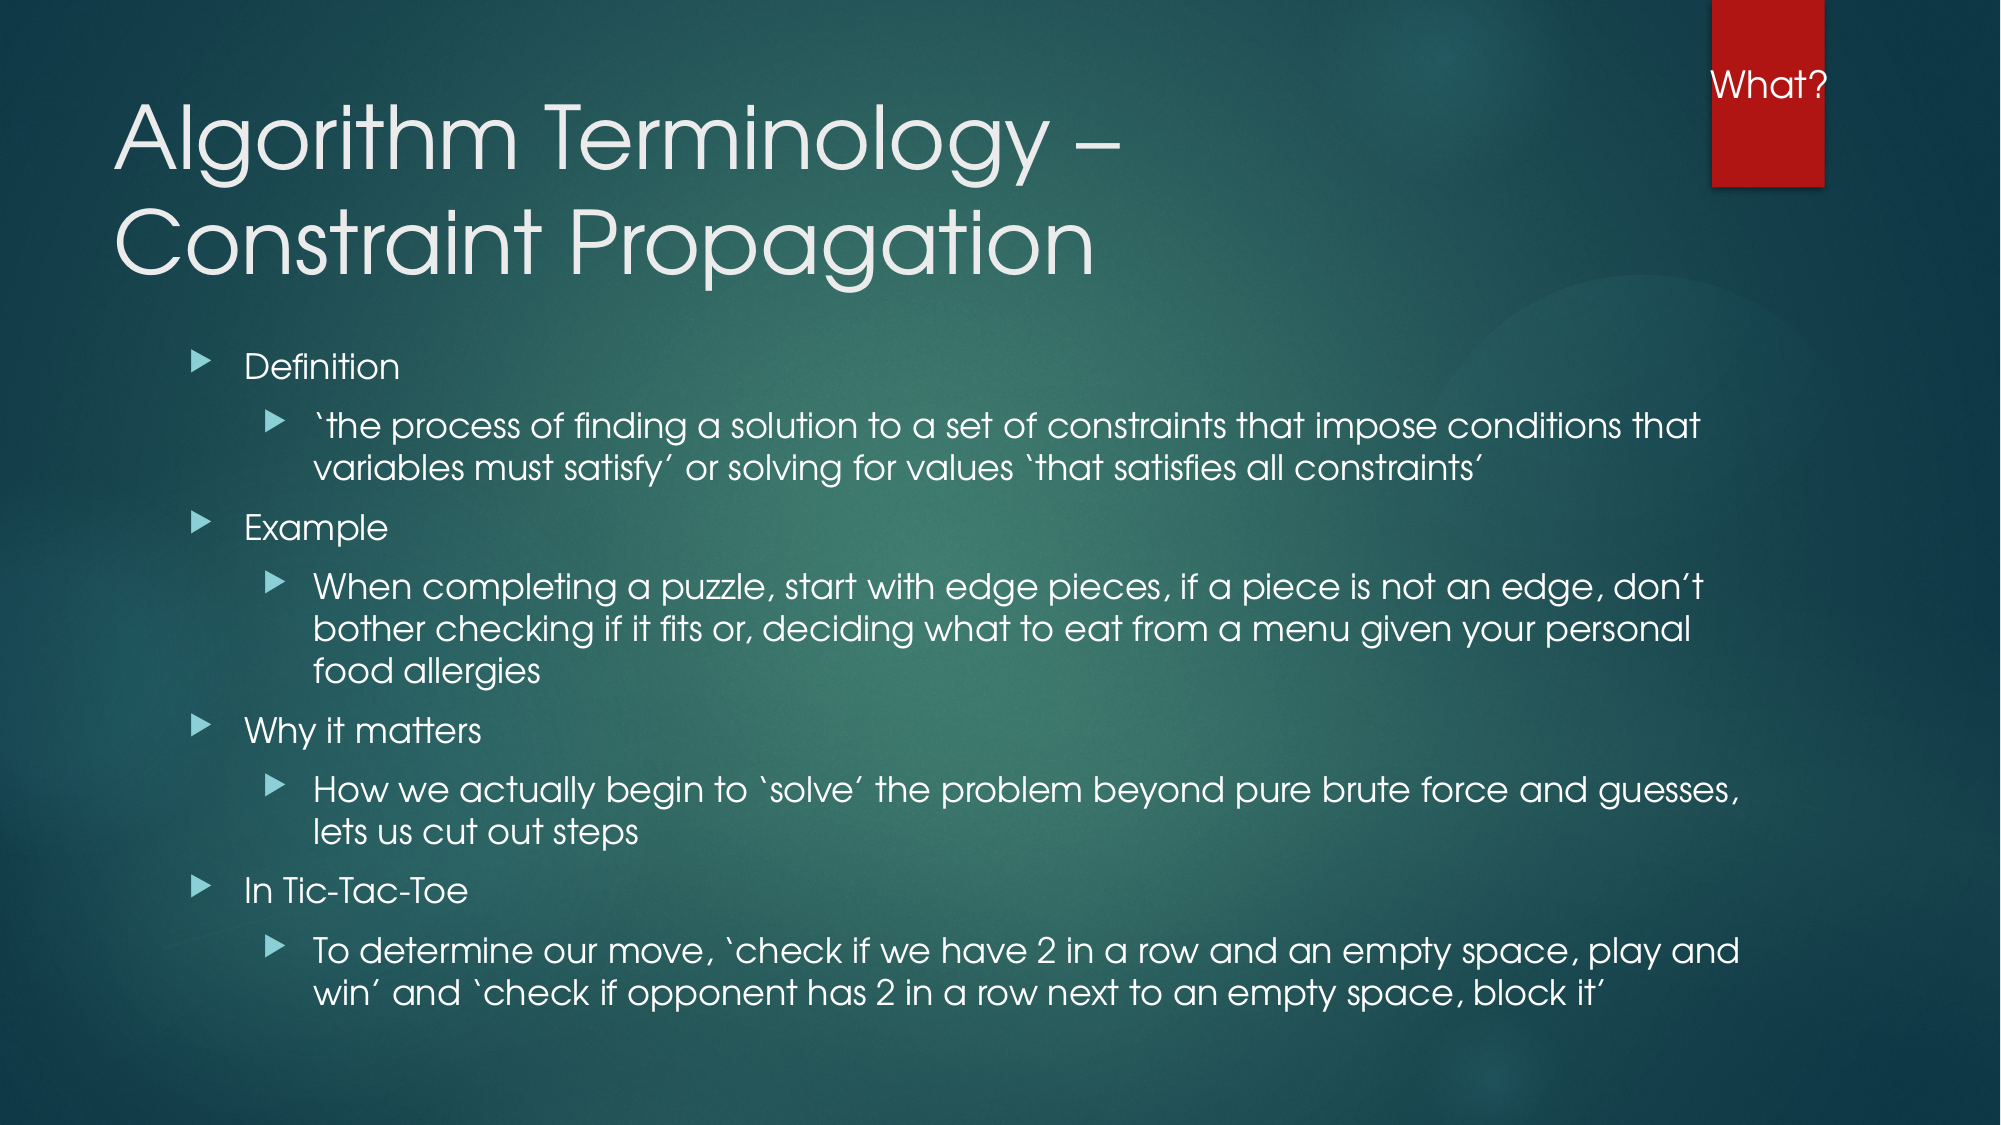

What?
# Algorithm Terminology – Constraint Propagation
Definition
‘the process of finding a solution to a set of constraints that impose conditions that variables must satisfy’ or solving for values ‘that satisfies all constraints’
Example
When completing a puzzle, start with edge pieces, if a piece is not an edge, don’t bother checking if it fits or, deciding what to eat from a menu given your personal food allergies
Why it matters
How we actually begin to ‘solve’ the problem beyond pure brute force and guesses, lets us cut out steps
In Tic-Tac-Toe
To determine our move, ‘check if we have 2 in a row and an empty space, play and win’ and ‘check if opponent has 2 in a row next to an empty space, block it’